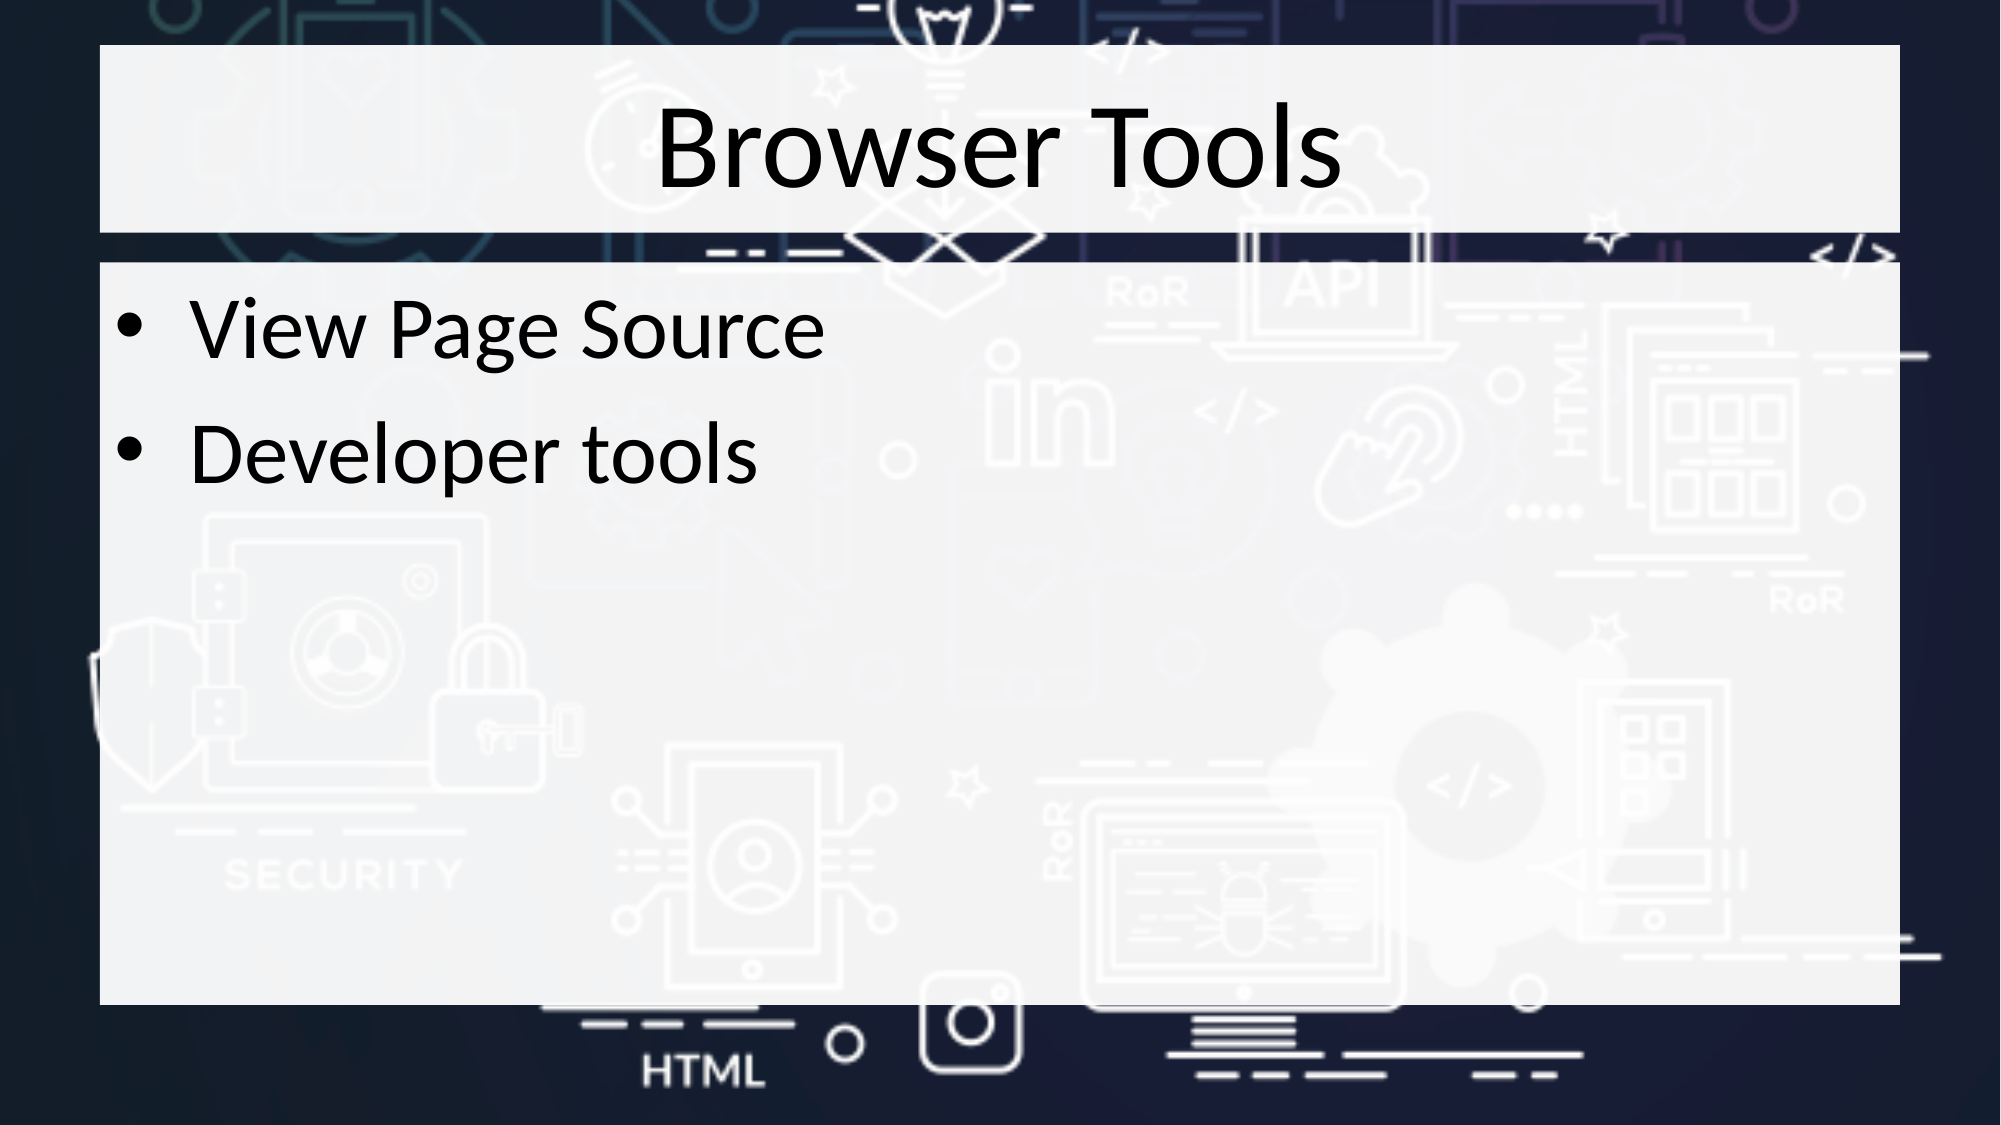

# Browser Tools
View Page Source
Developer tools